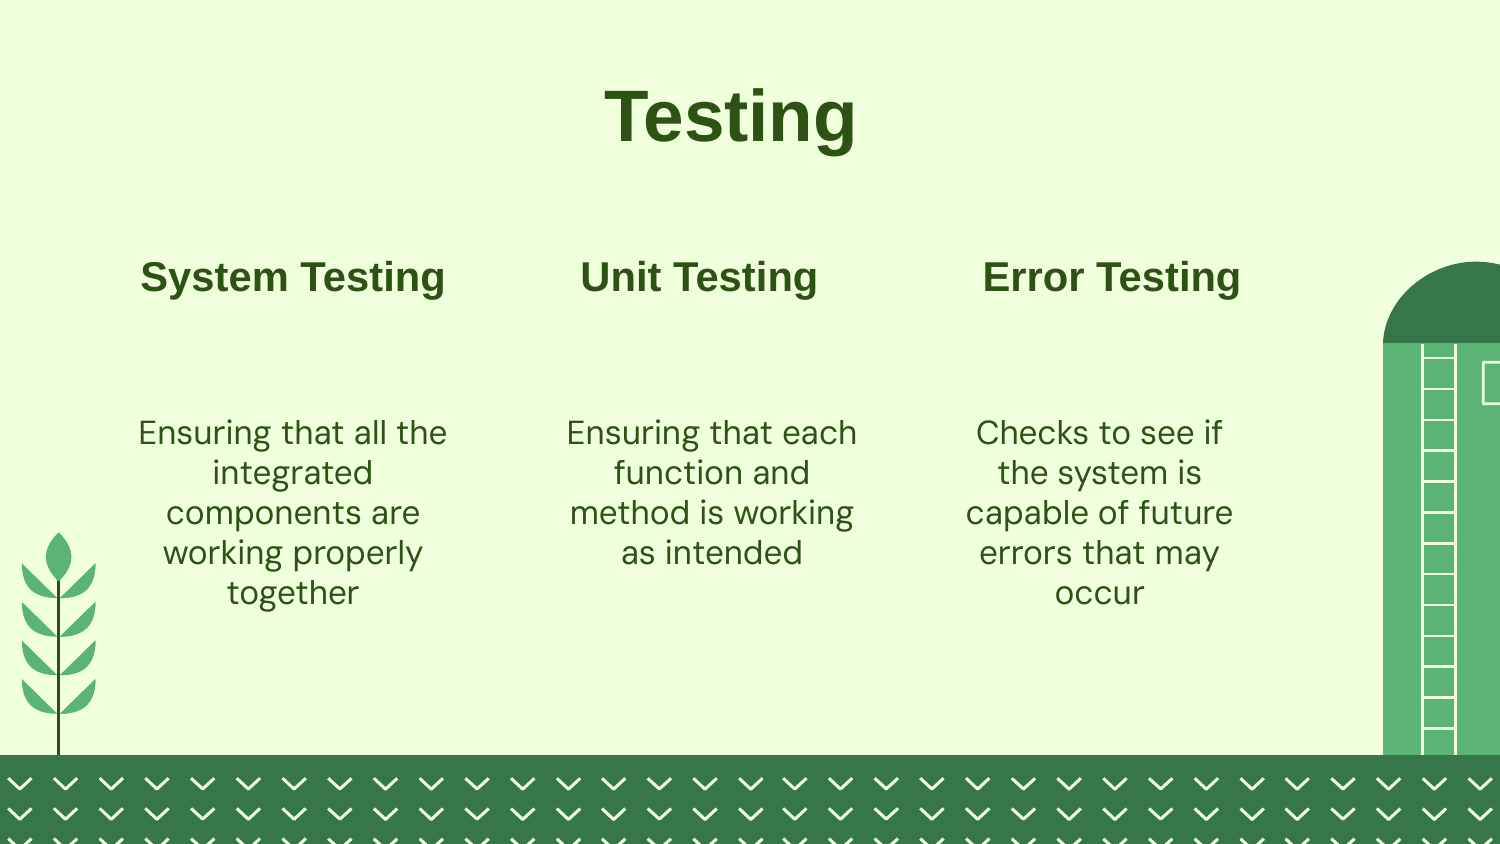

# Testing
System Testing
Unit Testing
Error Testing

Ensuring that all the integrated components are working properly together
Ensuring that each function and method is working as intended
Checks to see if the system is capable of future errors that may occur